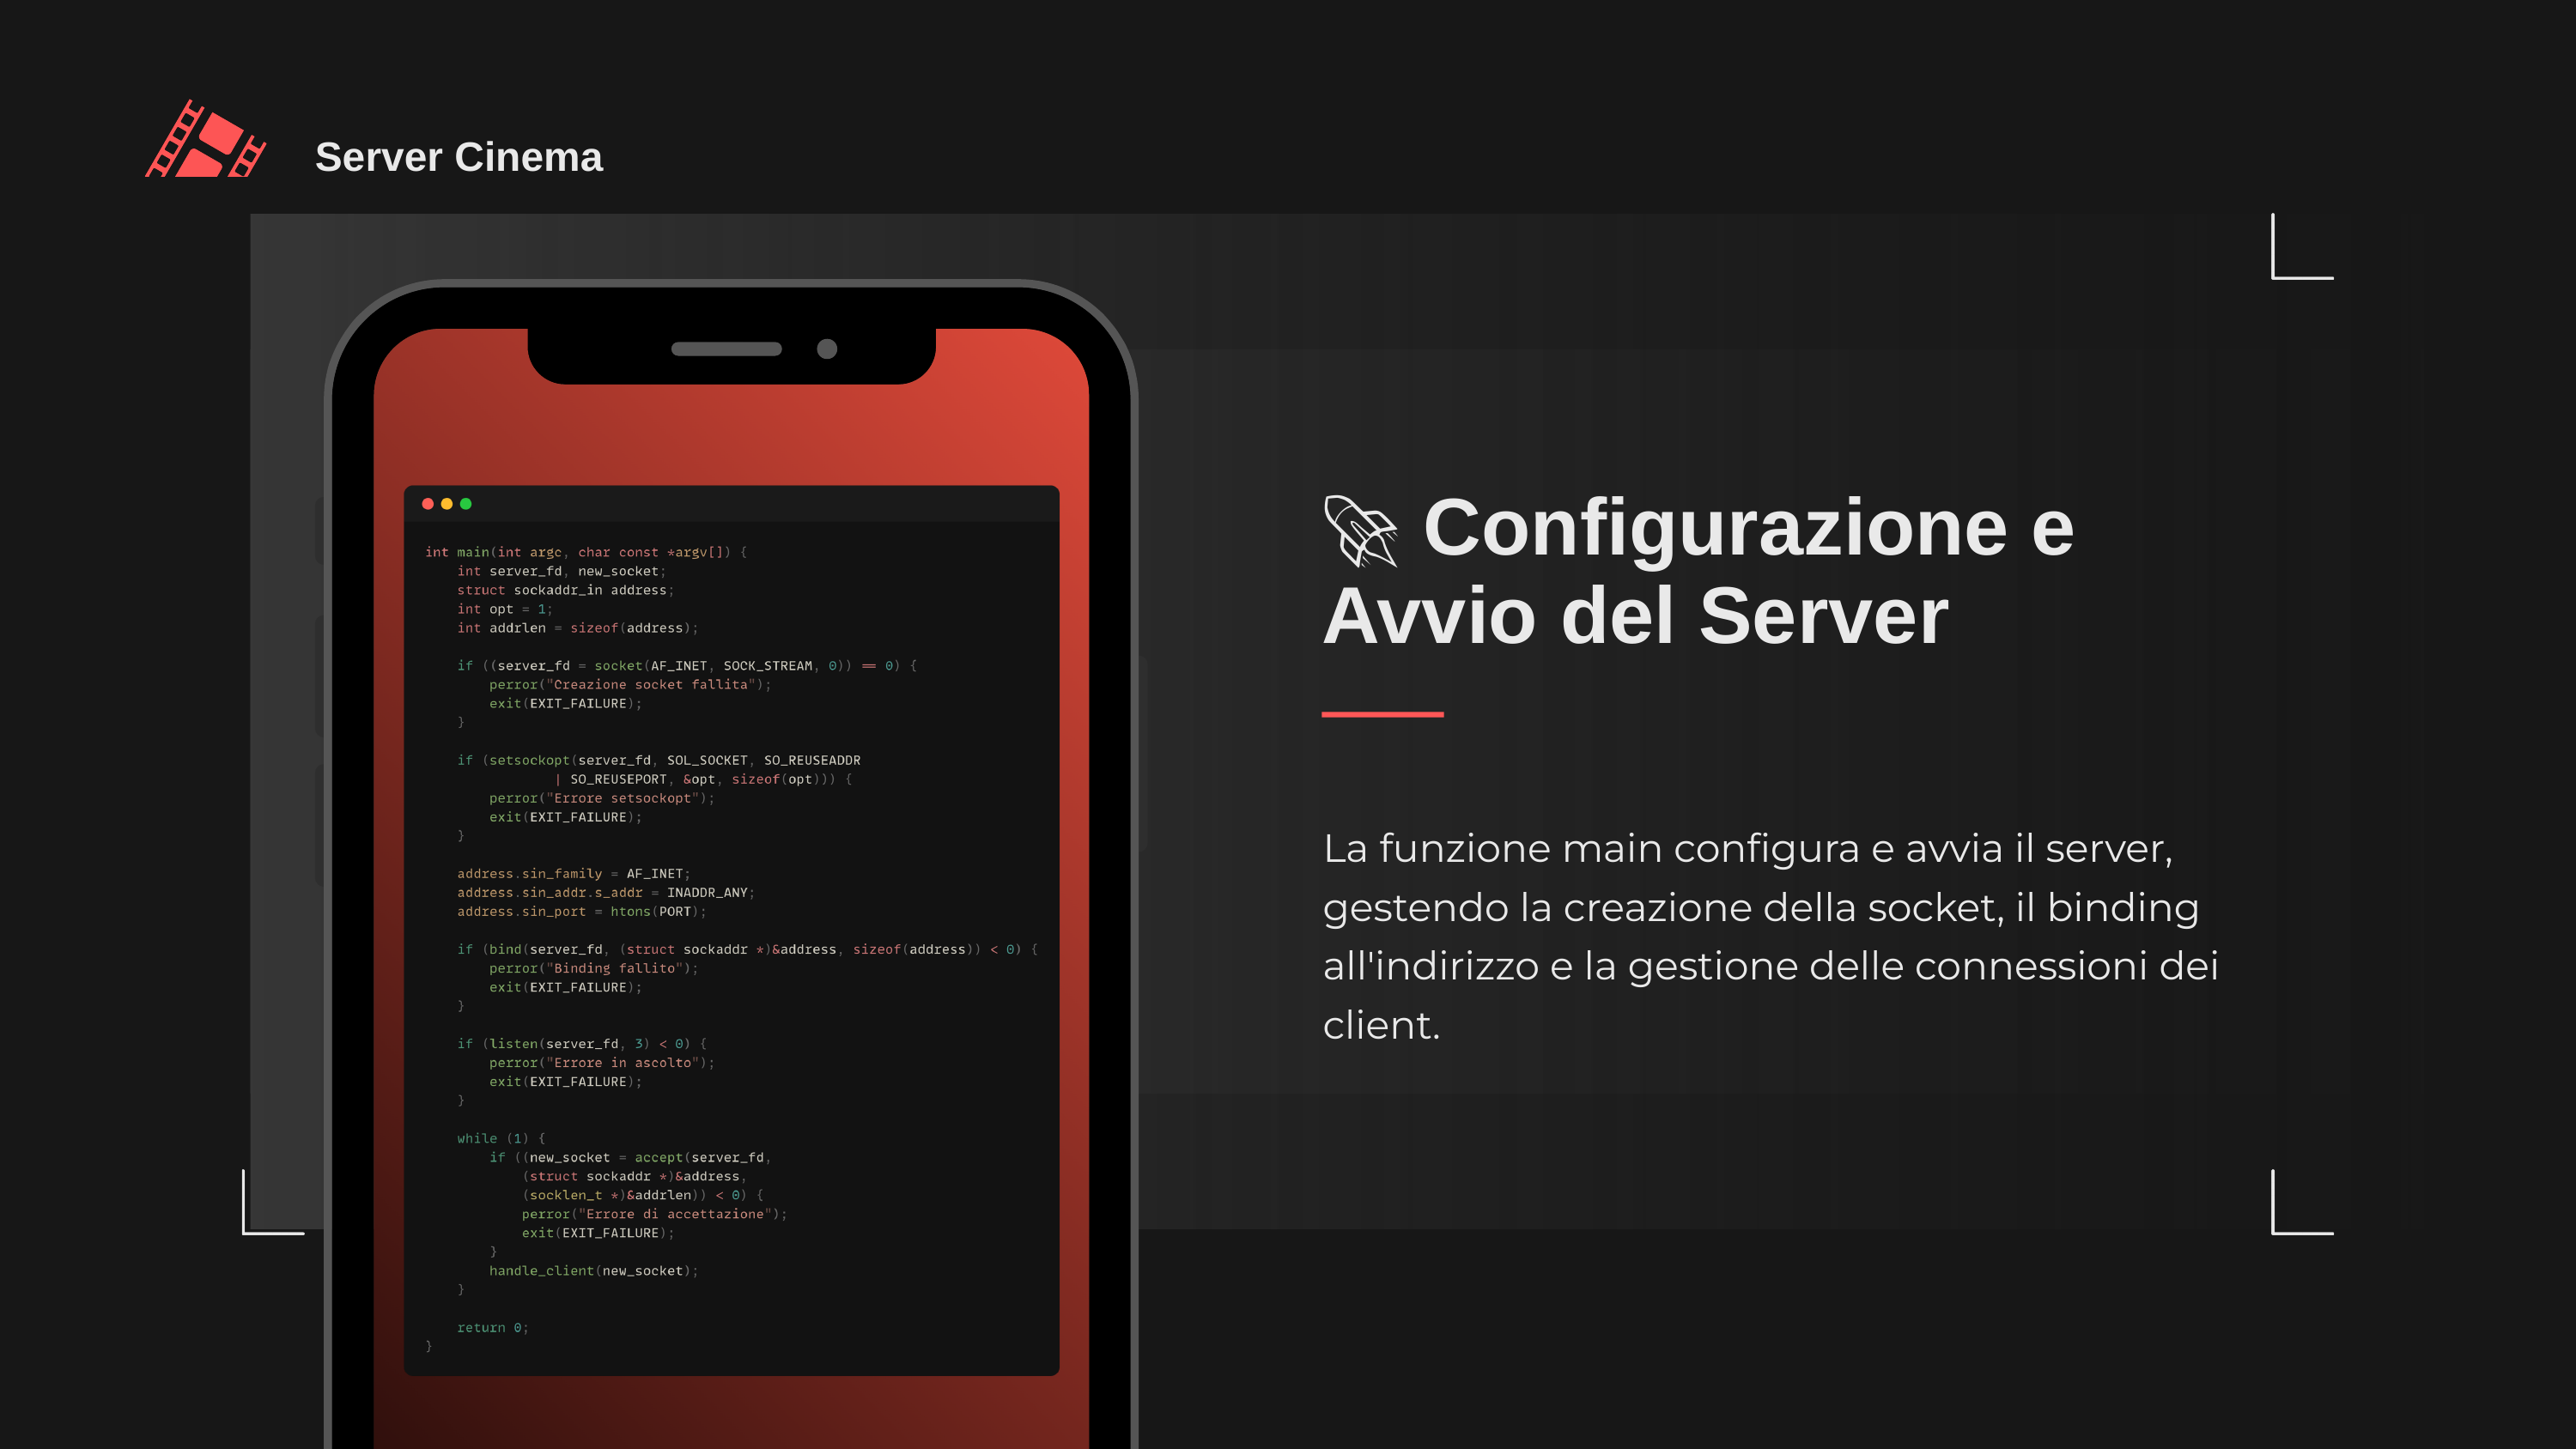

Server Cinema

🚀 Configurazione e Avvio del Server

La funzione main configura e avvia il server, gestendo la creazione della socket, il binding all'indirizzo e la gestione delle connessioni dei client.